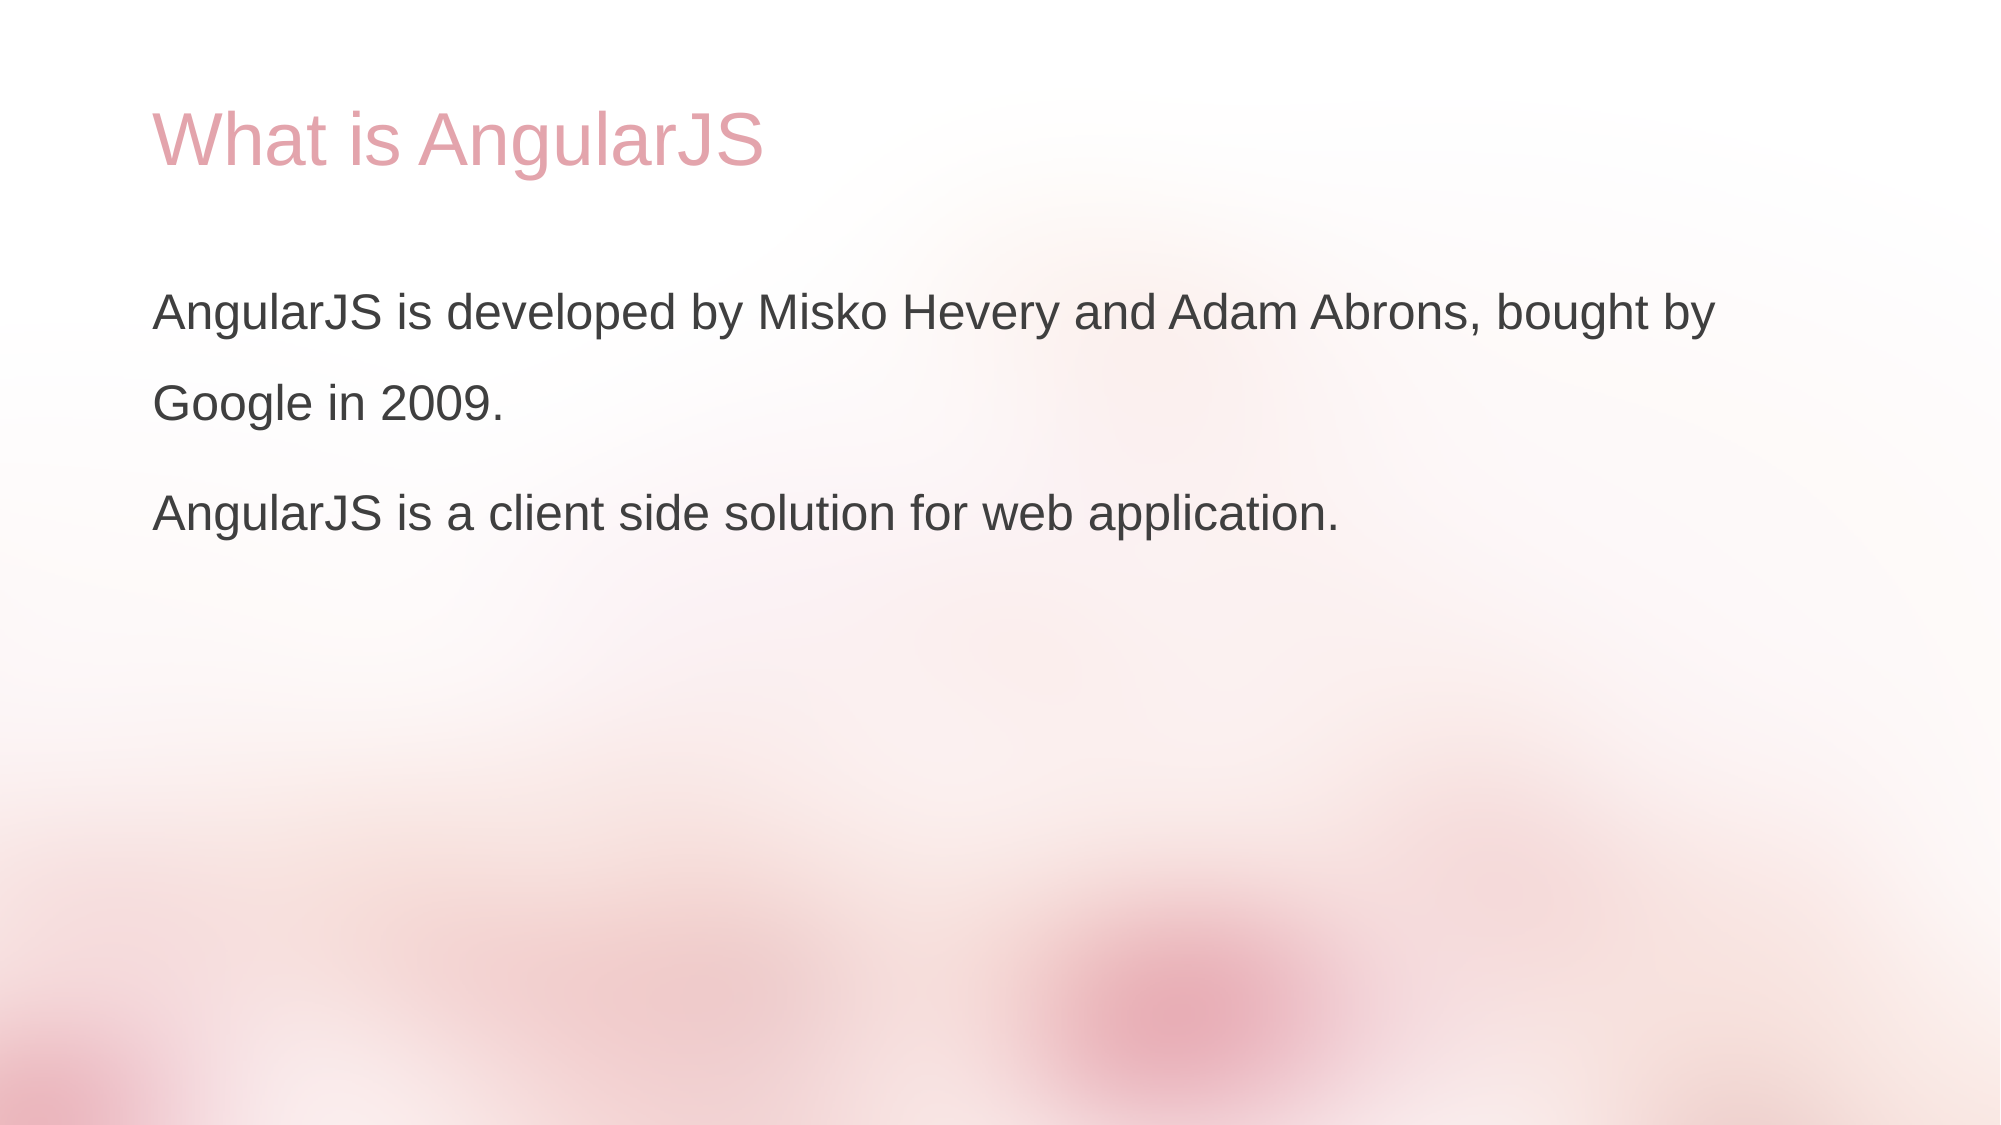

# What is AngularJS
AngularJS is developed by Misko Hevery and Adam Abrons, bought by Google in 2009.
AngularJS is a client side solution for web application.